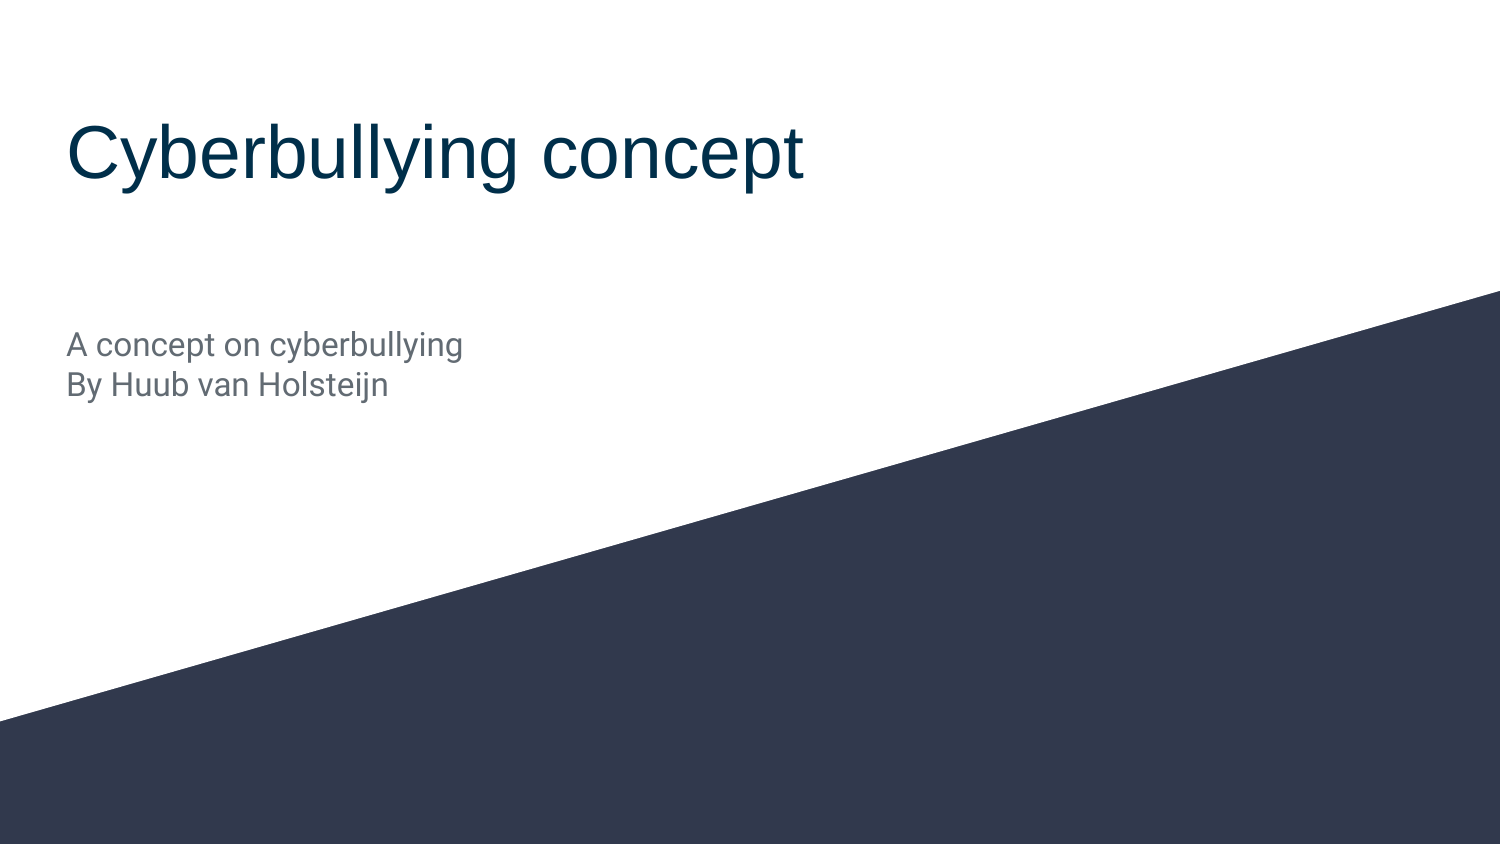

# Cyberbullying concept
A concept on cyberbullying
By Huub van Holsteijn